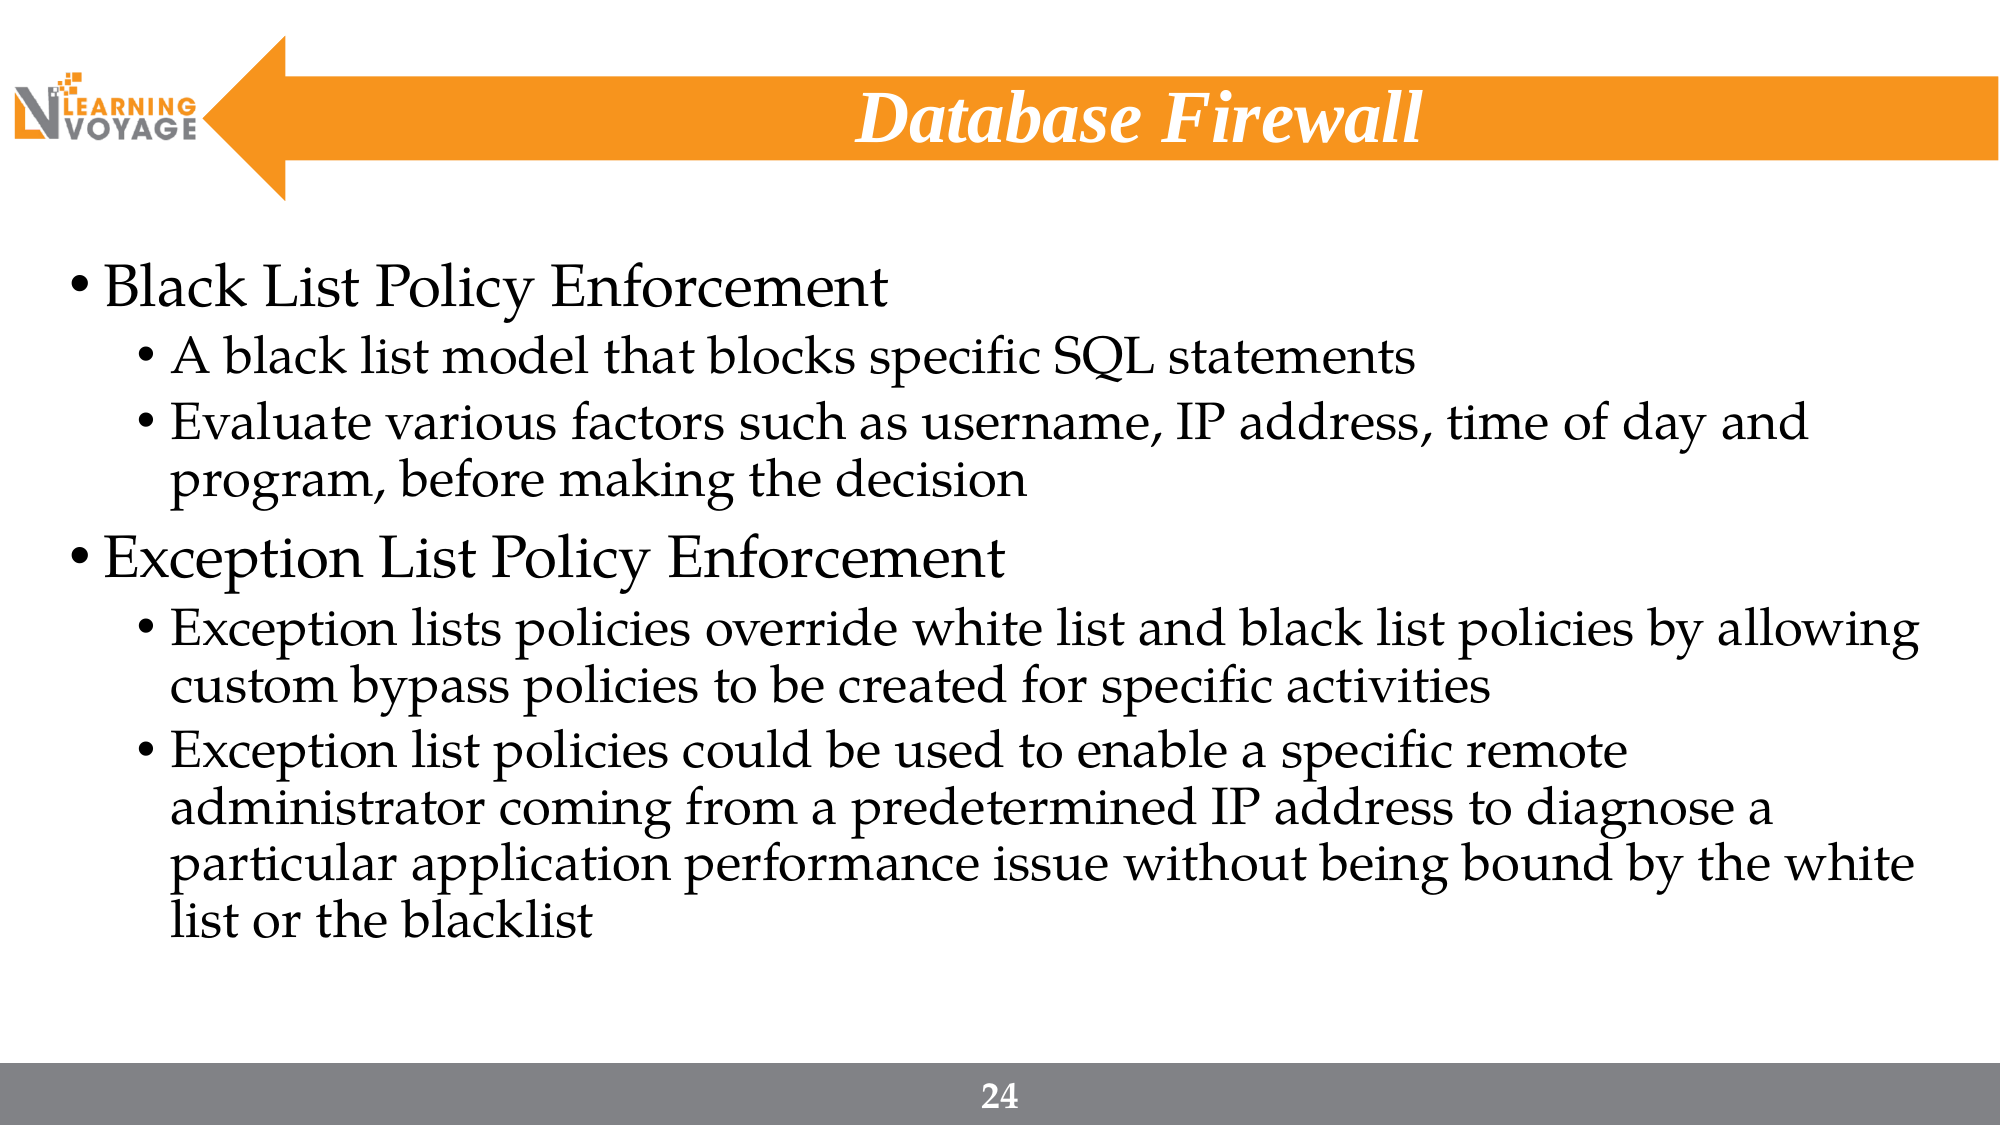

# Database Firewall
Black List Policy Enforcement
A black list model that blocks specific SQL statements
Evaluate various factors such as username, IP address, time of day and program, before making the decision
Exception List Policy Enforcement
Exception lists policies override white list and black list policies by allowing custom bypass policies to be created for specific activities
Exception list policies could be used to enable a specific remote administrator coming from a predetermined IP address to diagnose a particular application performance issue without being bound by the white list or the blacklist
24